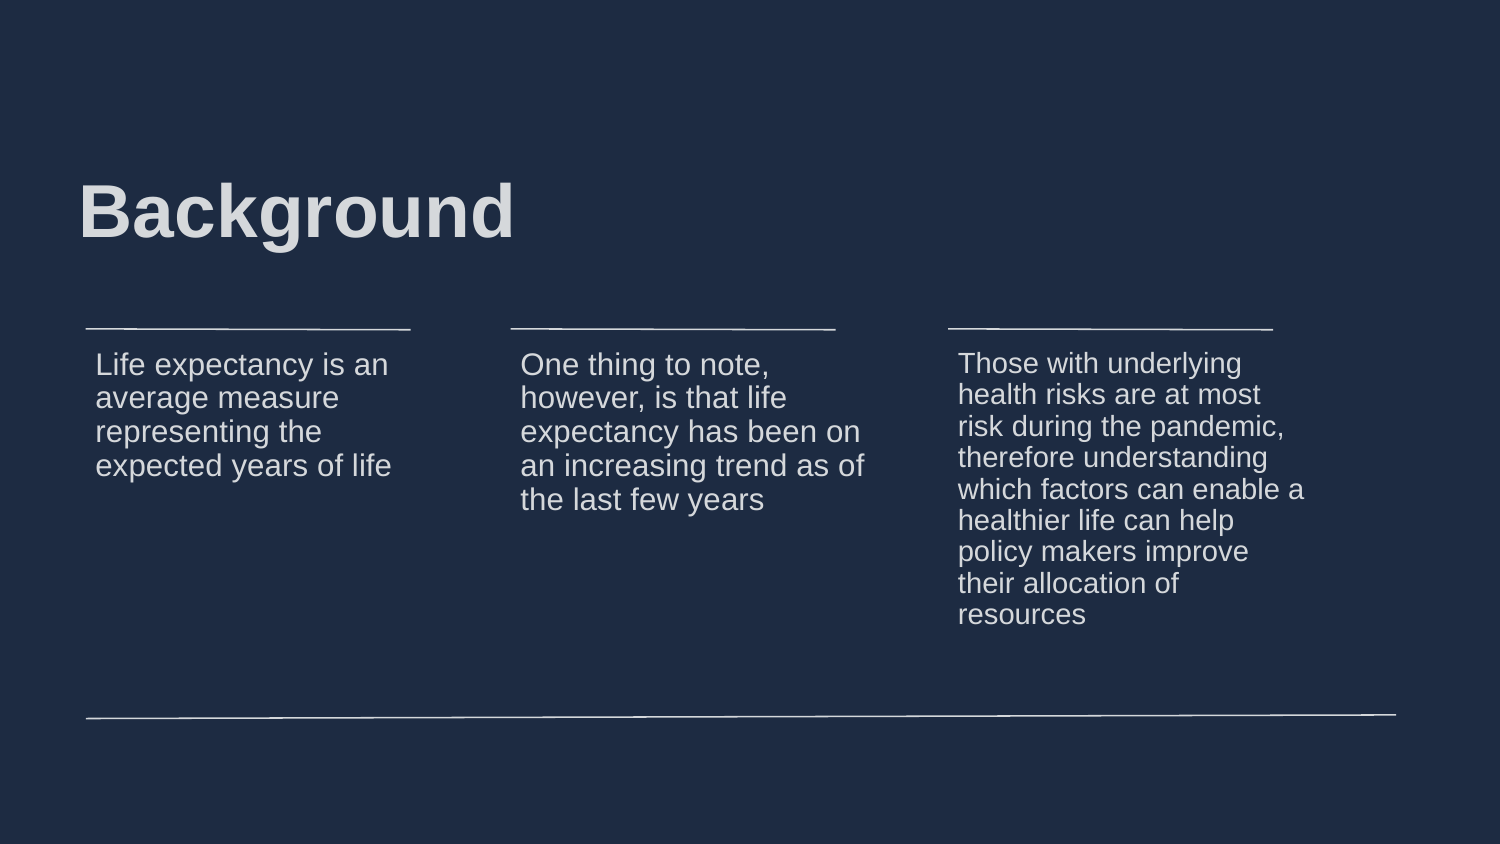

# Background
Life expectancy is an average measure representing the expected years of life

One thing to note, however, is that life expectancy has been on an increasing trend as of the last few years

Those with underlying health risks are at most risk during the pandemic, therefore understanding which factors can enable a healthier life can help policy makers improve their allocation of resources